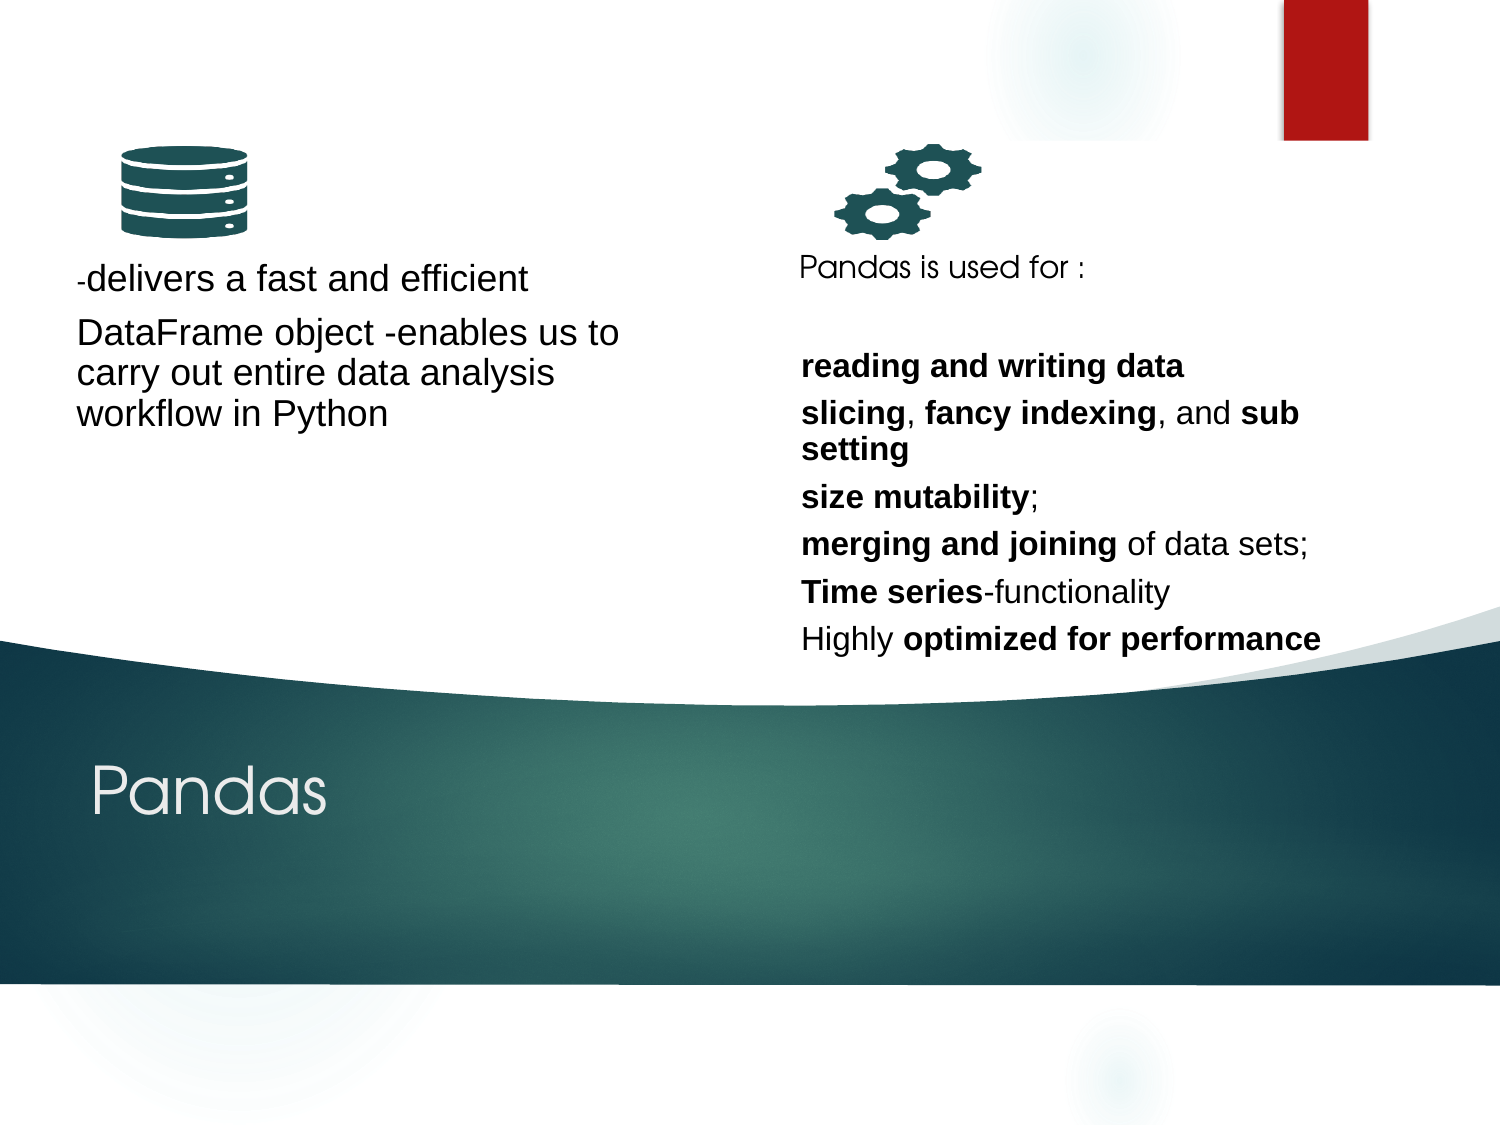

-delivers a fast and efficient
DataFrame object -enables us to carry out entire data analysis workflow in Python
Pandas is used for :

reading and writing data
slicing, fancy indexing, and sub setting
size mutability;
merging and joining of data sets;
Time series-functionality
Highly optimized for performance

# Pandas